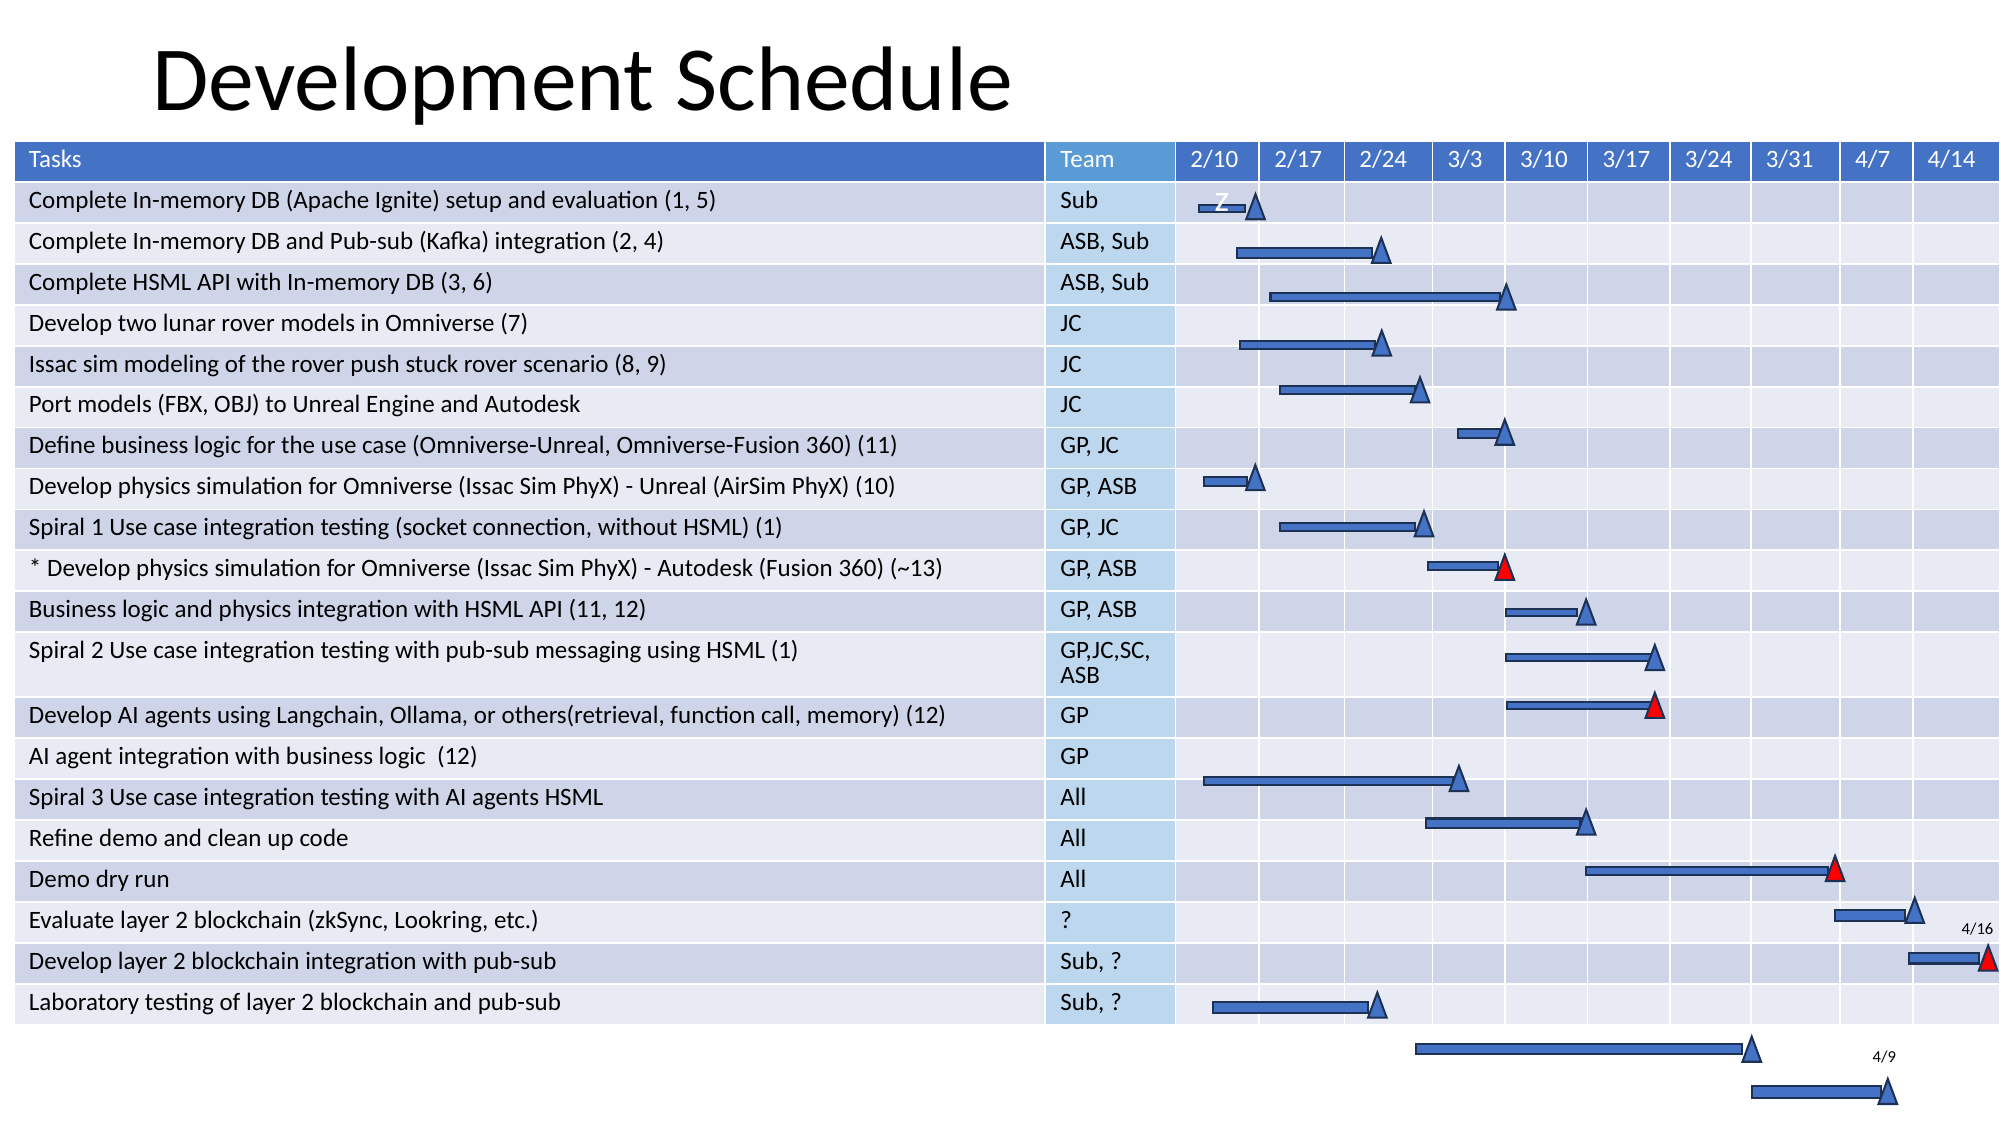

# Development Schedule
| Tasks | Team | 2/10 | 2/17 | 2/24 | 3/3 | 3/10 | 3/17 | 3/24 | 3/31 | 4/7 | 4/14 |
| --- | --- | --- | --- | --- | --- | --- | --- | --- | --- | --- | --- |
| Complete In-memory DB (Apache Ignite) setup and evaluation (1, 5) | Sub |  |  |  |  |  |  |  |  |  |  |
| Complete In-memory DB and Pub-sub (Kafka) integration (2, 4) | ASB, Sub |  |  |  |  |  |  |  |  |  |  |
| Complete HSML API with In-memory DB (3, 6) | ASB, Sub |  |  |  |  |  |  |  |  |  |  |
| Develop two lunar rover models in Omniverse (7) | JC |  |  |  |  |  |  |  |  |  |  |
| Issac sim modeling of the rover push stuck rover scenario (8, 9) | JC |  |  |  |  |  |  |  |  |  |  |
| Port models (FBX, OBJ) to Unreal Engine and Autodesk | JC |  |  |  |  |  |  |  |  |  |  |
| Define business logic for the use case (Omniverse-Unreal, Omniverse-Fusion 360) (11) | GP, JC |  |  |  |  |  |  |  |  |  |  |
| Develop physics simulation for Omniverse (Issac Sim PhyX) - Unreal (AirSim PhyX) (10) | GP, ASB |  |  |  |  |  |  |  |  |  |  |
| Spiral 1 Use case integration testing (socket connection, without HSML) (1) | GP, JC |  |  |  |  |  |  |  |  |  |  |
| \* Develop physics simulation for Omniverse (Issac Sim PhyX) - Autodesk (Fusion 360) (~13) | GP, ASB |  |  |  |  |  |  |  |  |  |  |
| Business logic and physics integration with HSML API (11, 12) | GP, ASB |  |  |  |  |  |  |  |  |  |  |
| Spiral 2 Use case integration testing with pub-sub messaging using HSML (1) | GP,JC,SC, ASB |  |  |  |  |  |  |  |  |  |  |
| Develop AI agents using Langchain, Ollama, or others(retrieval, function call, memory) (12) | GP |  |  |  |  |  |  |  |  |  |  |
| AI agent integration with business logic (12) | GP |  |  |  |  |  |  |  |  |  |  |
| Spiral 3 Use case integration testing with AI agents HSML | All |  |  |  |  |  |  |  |  |  |  |
| Refine demo and clean up code | All |  |  |  |  |  |  |  |  |  |  |
| Demo dry run | All |  |  |  |  |  |  |  |  |  |  |
| Evaluate layer 2 blockchain (zkSync, Lookring, etc.) | ? |  |  |  |  |  |  |  |  |  |  |
| Develop layer 2 blockchain integration with pub-sub | Sub, ? |  |  |  |  |  |  |  |  |  |  |
| Laboratory testing of layer 2 blockchain and pub-sub | Sub, ? |  |  |  |  |  |  |  |  |  |  |

z

4/16

4/9